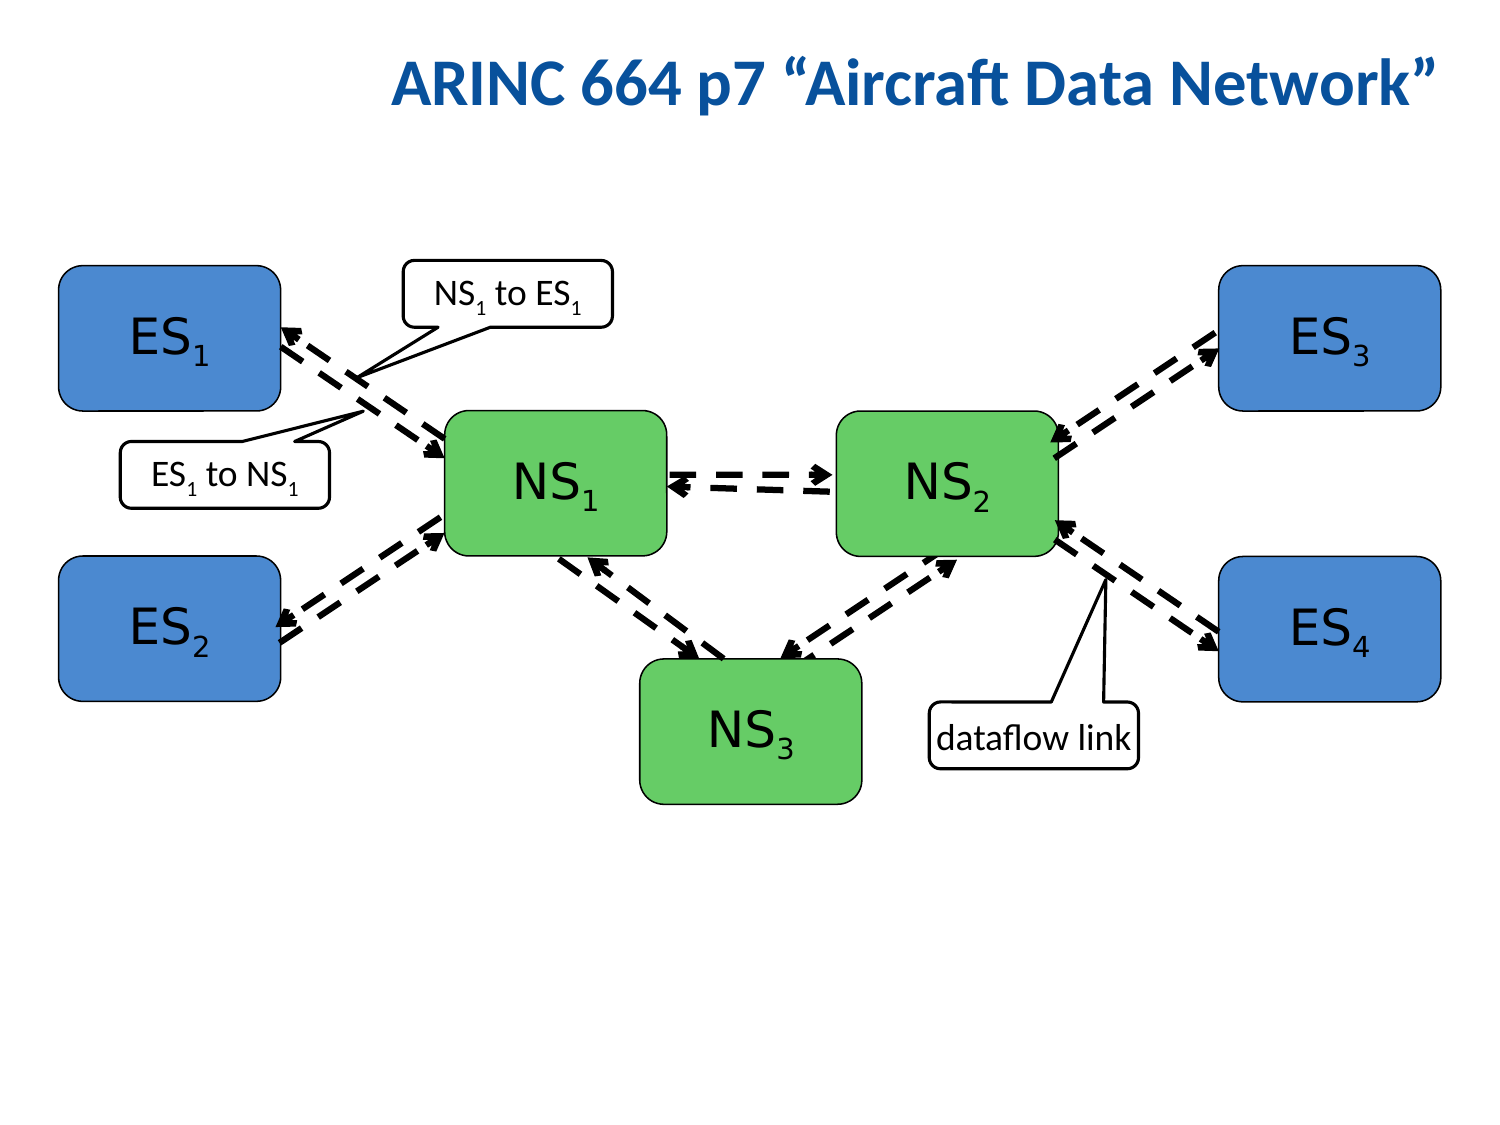

ARINC 664 p7 “Aircraft Data Network”
NS1 to ES1
ES1
ES3

NS1
NS2
ES1 to NS1

ES2
ES4

NS3
dataflow link